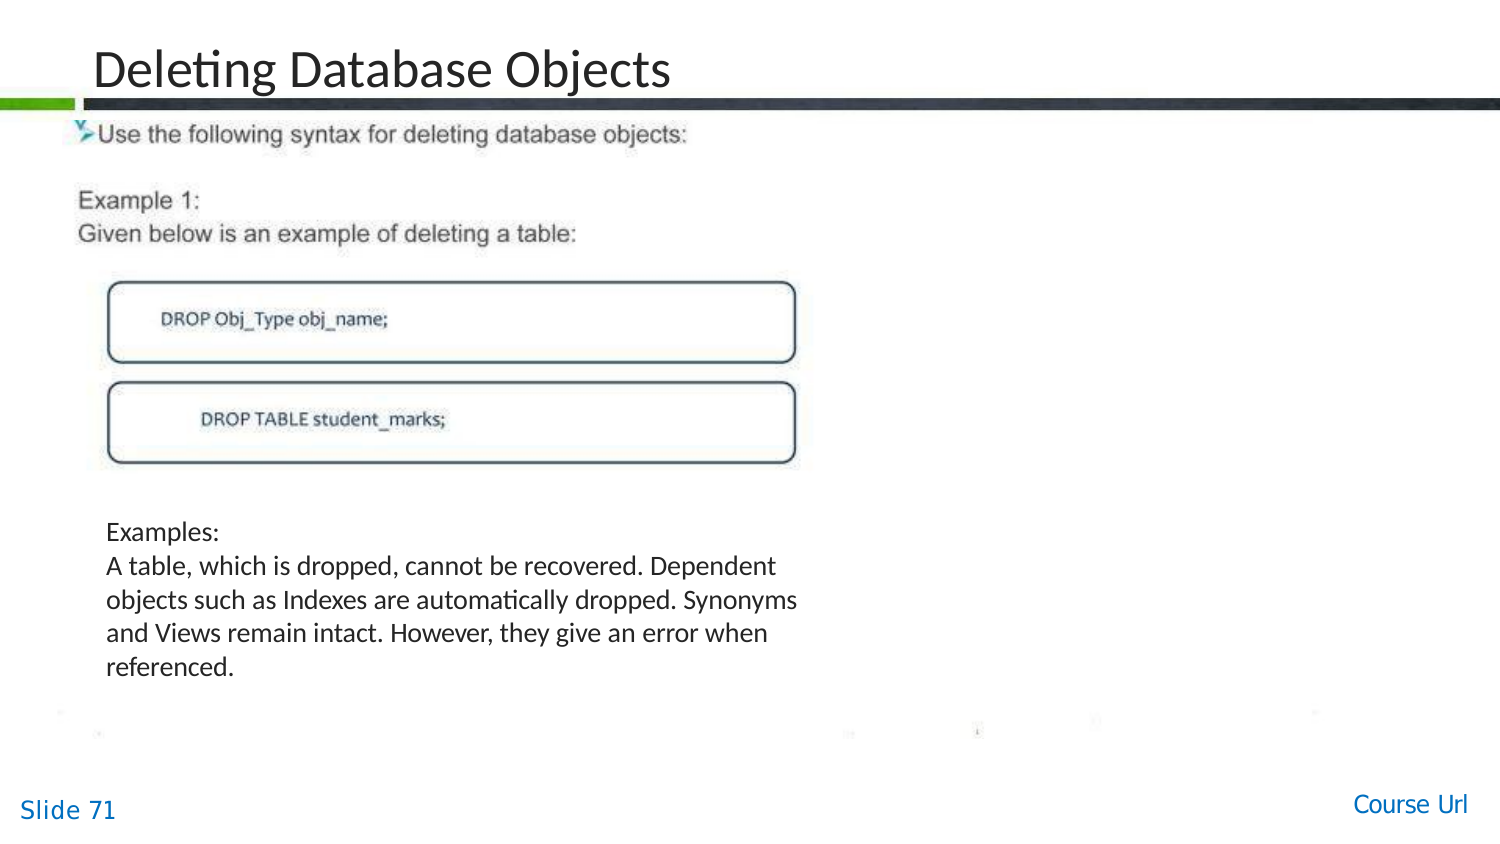

# Deleting Database Objects

Examples:
A table, which is dropped, cannot be recovered. Dependent  objects such as Indexes are automatically dropped. Synonyms  and Views remain intact. However, they give an error when  referenced.
Course Url
Slide 71